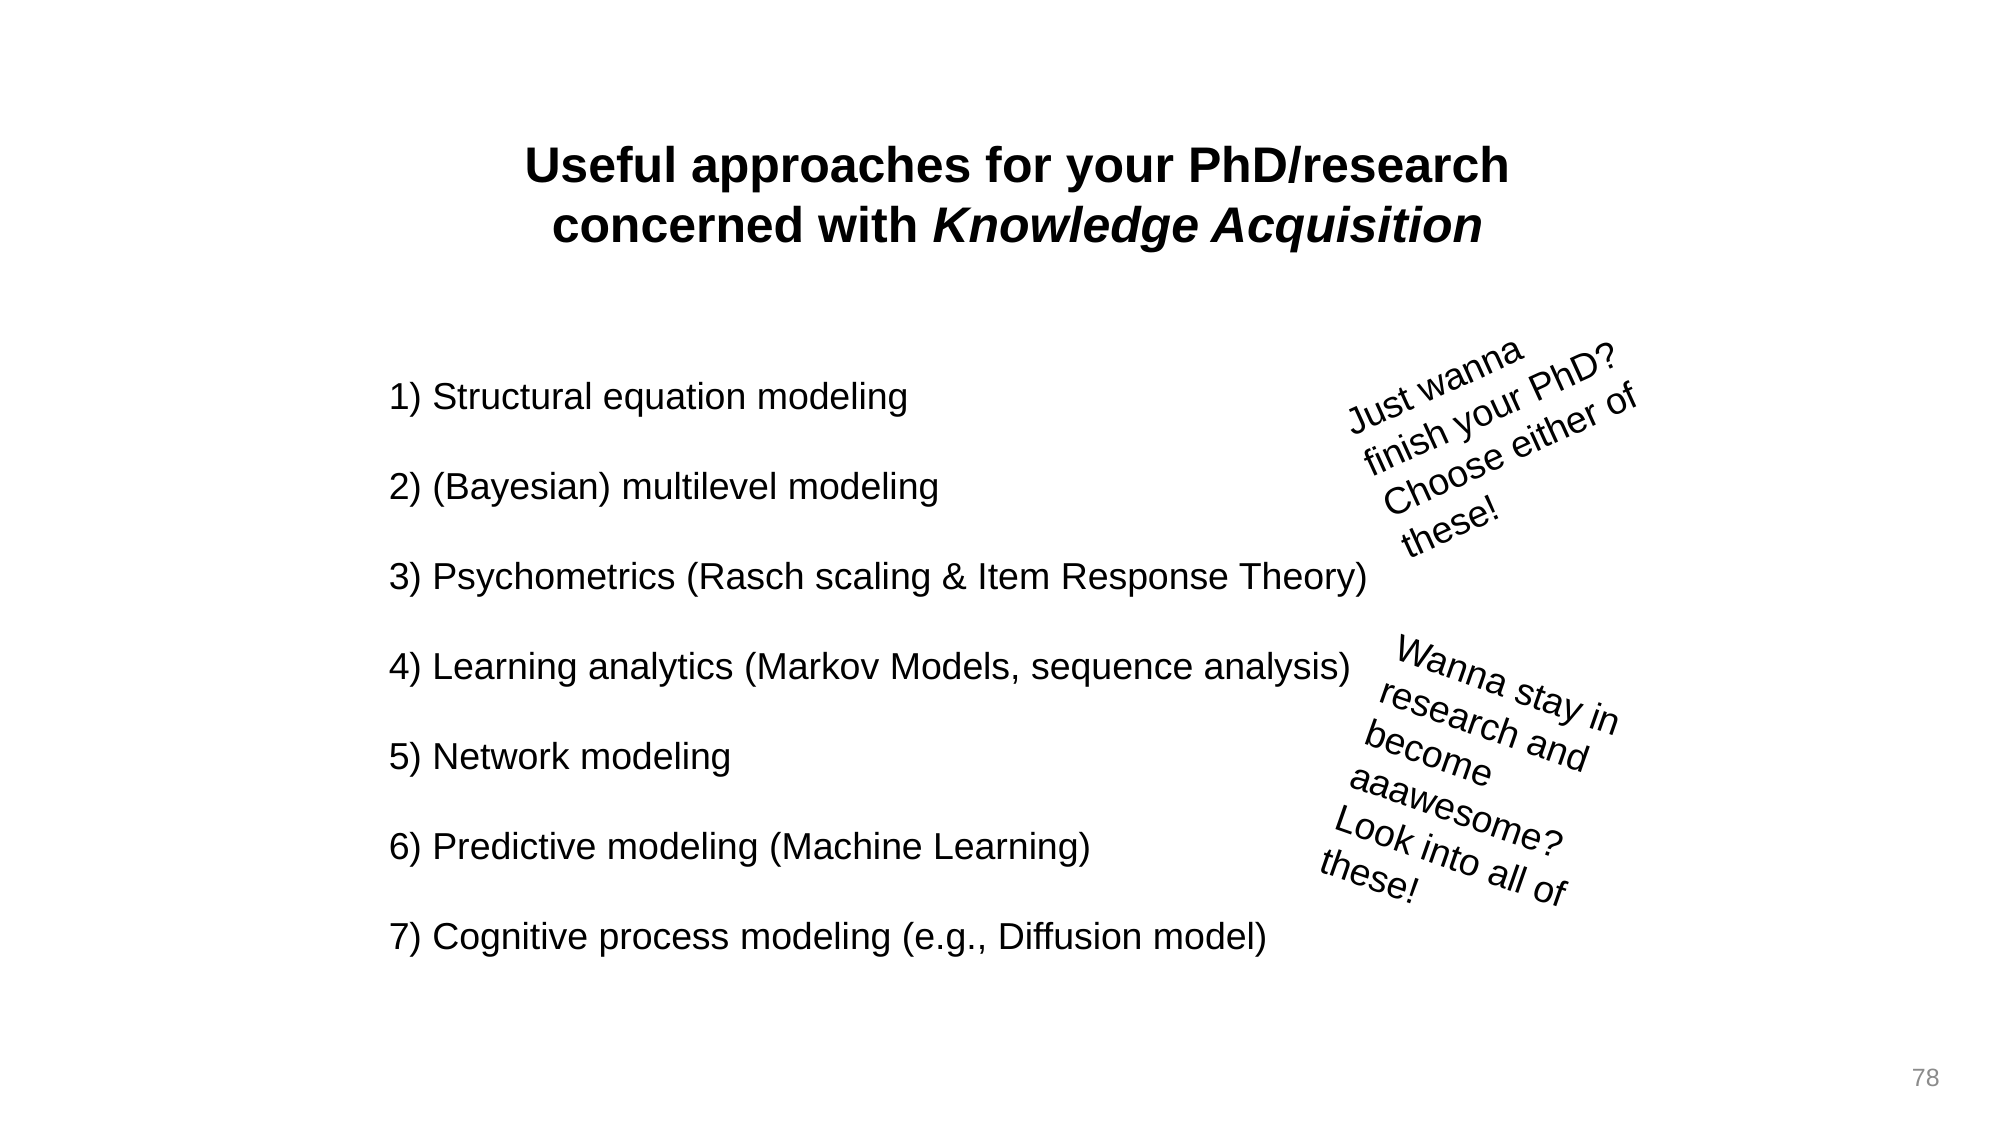

Useful approaches for your PhD/research concerned with Knowledge Acquisition
Just wanna finish your PhD? Choose either of these!
1) Structural equation modeling

2) (Bayesian) multilevel modeling

3) Psychometrics (Rasch scaling & Item Response Theory)

4) Learning analytics (Markov Models, sequence analysis)

5) Network modeling

6) Predictive modeling (Machine Learning)

7) Cognitive process modeling (e.g., Diffusion model)

Wanna stay in research and become aaawesome?
Look into all of these!
78